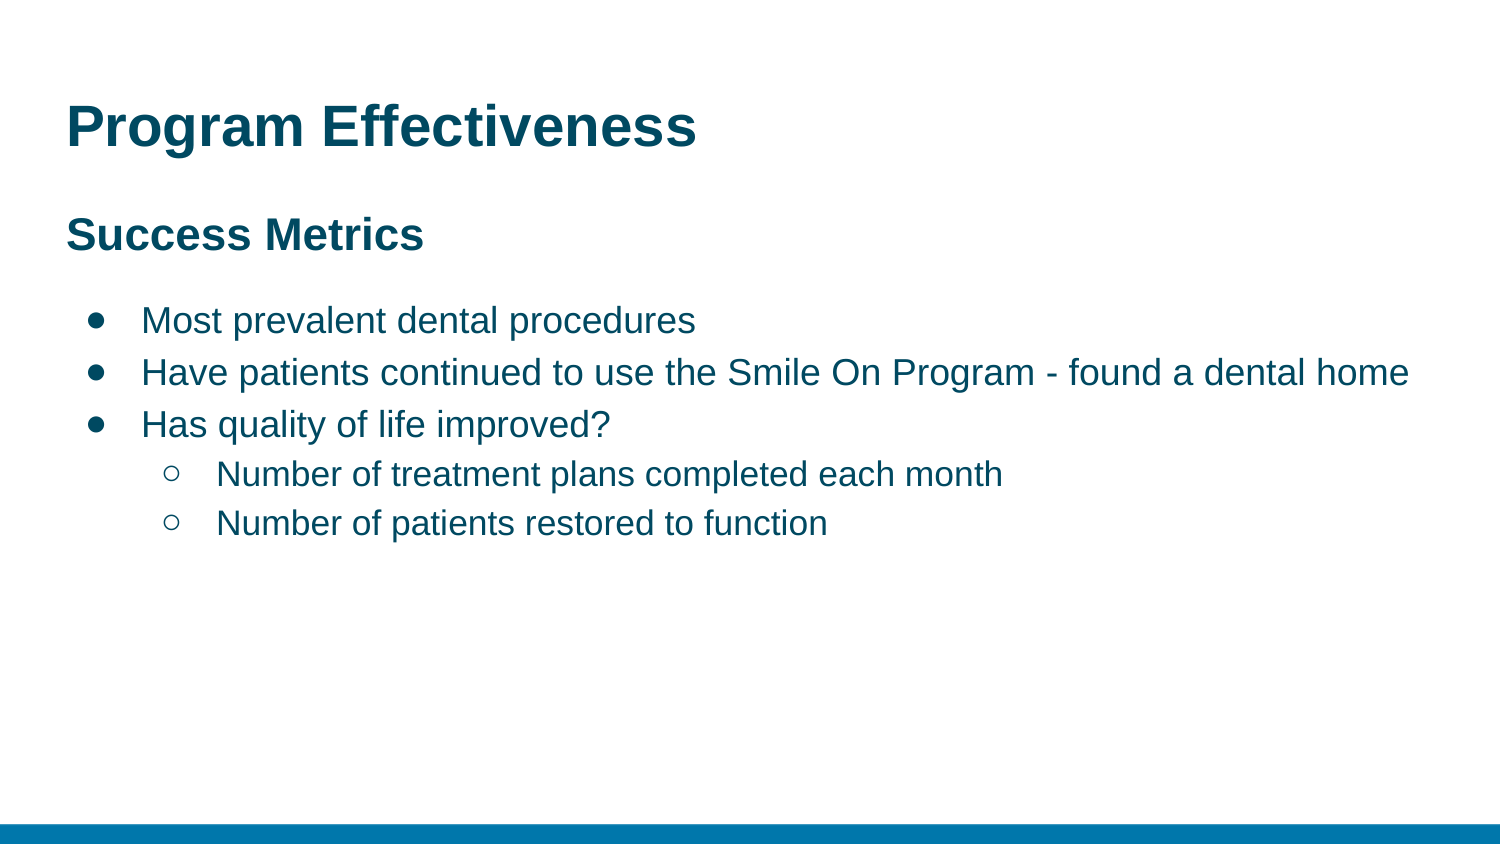

# Program Effectiveness
Success Metrics

Most prevalent dental procedures
Have patients continued to use the Smile On Program - found a dental home
Has quality of life improved?
Number of treatment plans completed each month
Number of patients restored to function